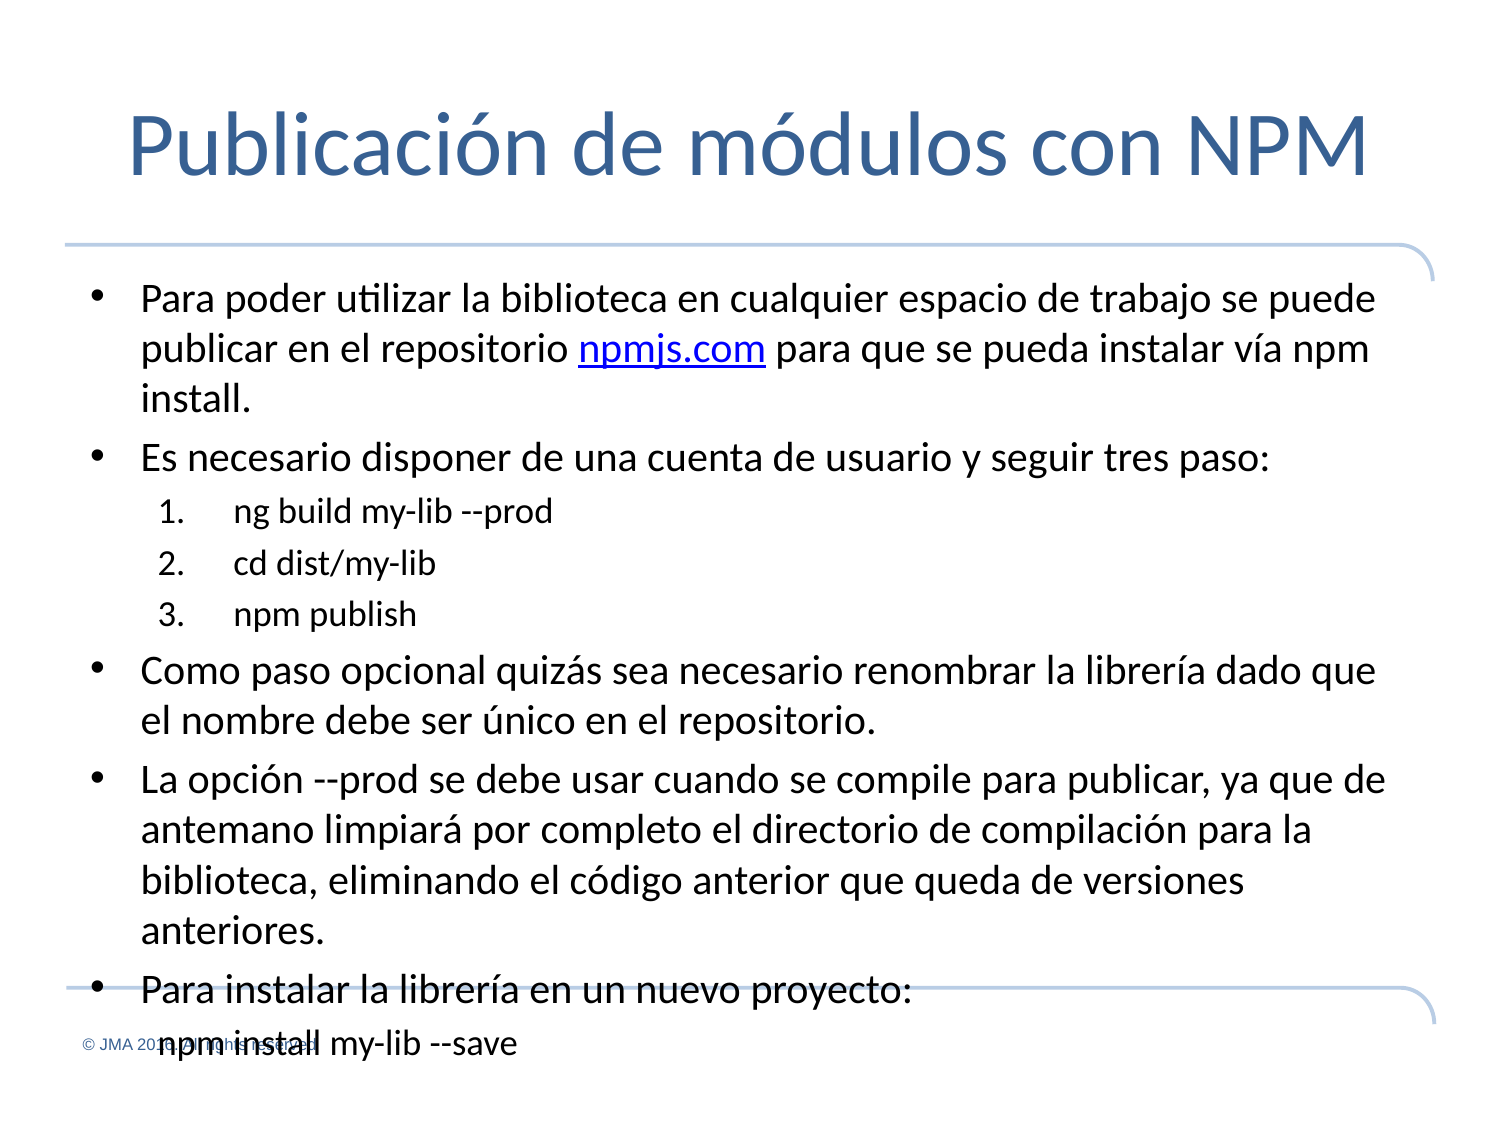

# Publicación de módulos con NPM
Para poder utilizar la biblioteca en cualquier espacio de trabajo se puede publicar en el repositorio npmjs.com para que se pueda instalar vía npm install.
Es necesario disponer de una cuenta de usuario y seguir tres paso:
ng build my-lib --prod
cd dist/my-lib
npm publish
Como paso opcional quizás sea necesario renombrar la librería dado que el nombre debe ser único en el repositorio.
La opción --prod se debe usar cuando se compile para publicar, ya que de antemano limpiará por completo el directorio de compilación para la biblioteca, eliminando el código anterior que queda de versiones anteriores.
Para instalar la librería en un nuevo proyecto:
npm install my-lib --save